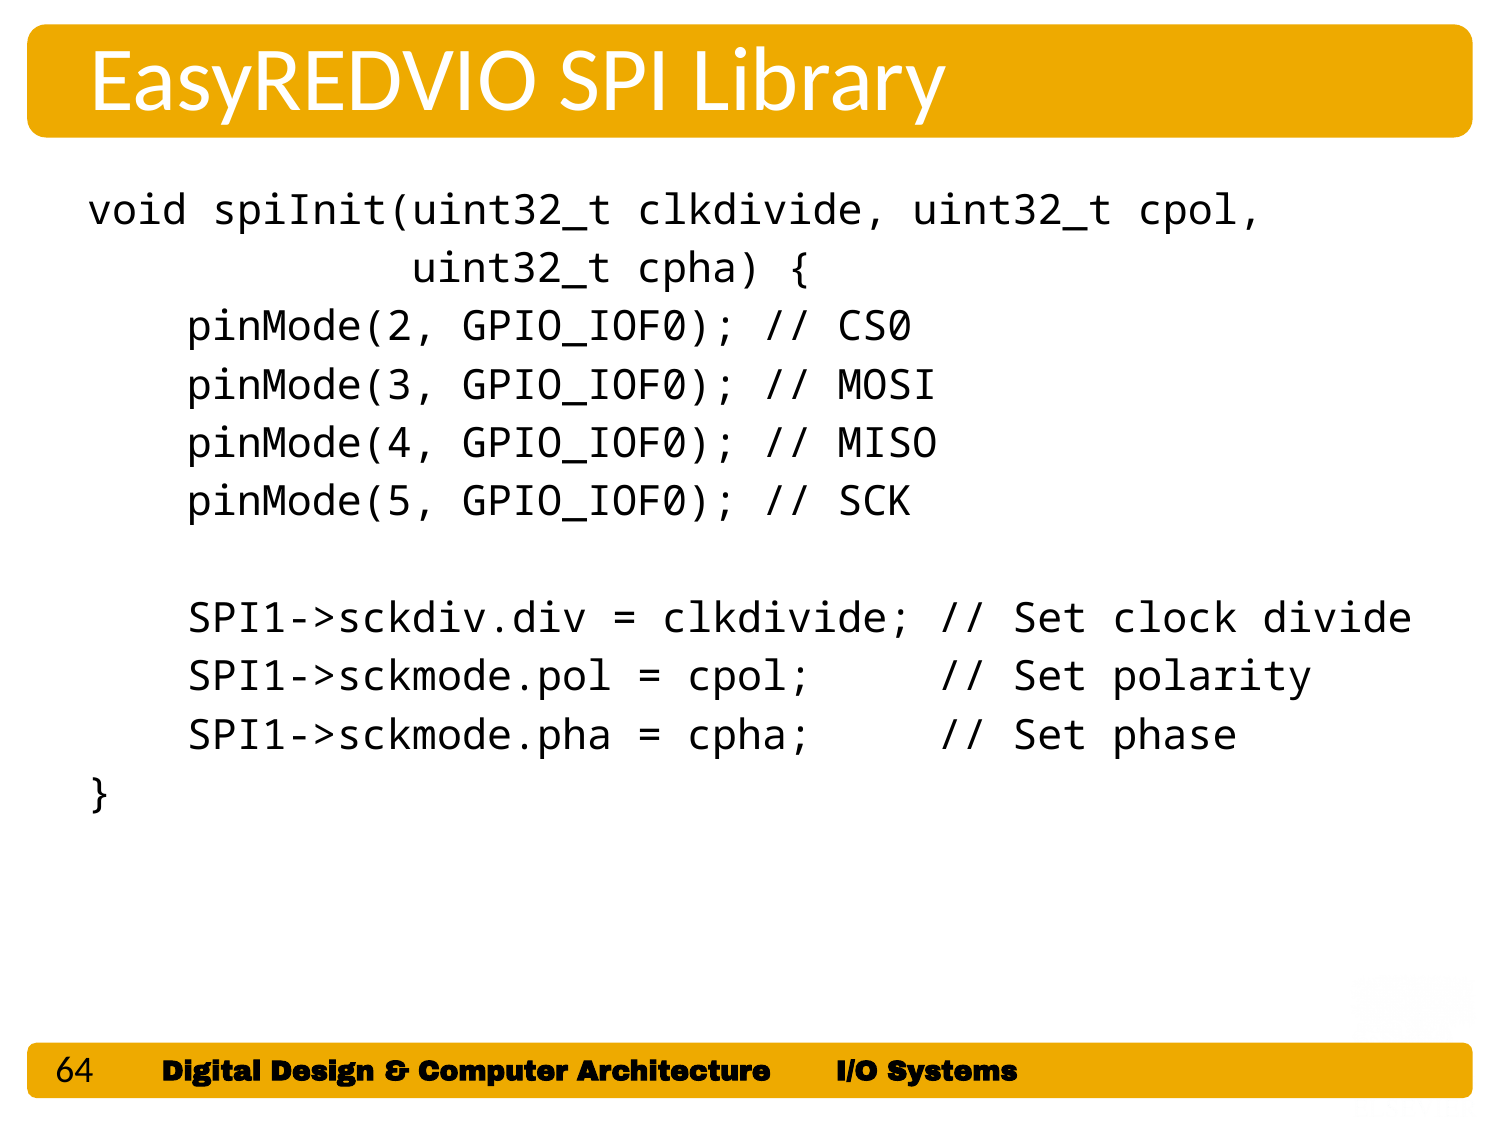

EasyREDVIO SPI Library
void spiInit(uint32_t clkdivide, uint32_t cpol,
             uint32_t cpha) {
    pinMode(2, GPIO_IOF0); // CS0
    pinMode(3, GPIO_IOF0); // MOSI
    pinMode(4, GPIO_IOF0); // MISO
    pinMode(5, GPIO_IOF0); // SCK

    SPI1->sckdiv.div = clkdivide; // Set clock divide
    SPI1->sckmode.pol = cpol;     // Set polarity
    SPI1->sckmode.pha = cpha;     // Set phase
}
64